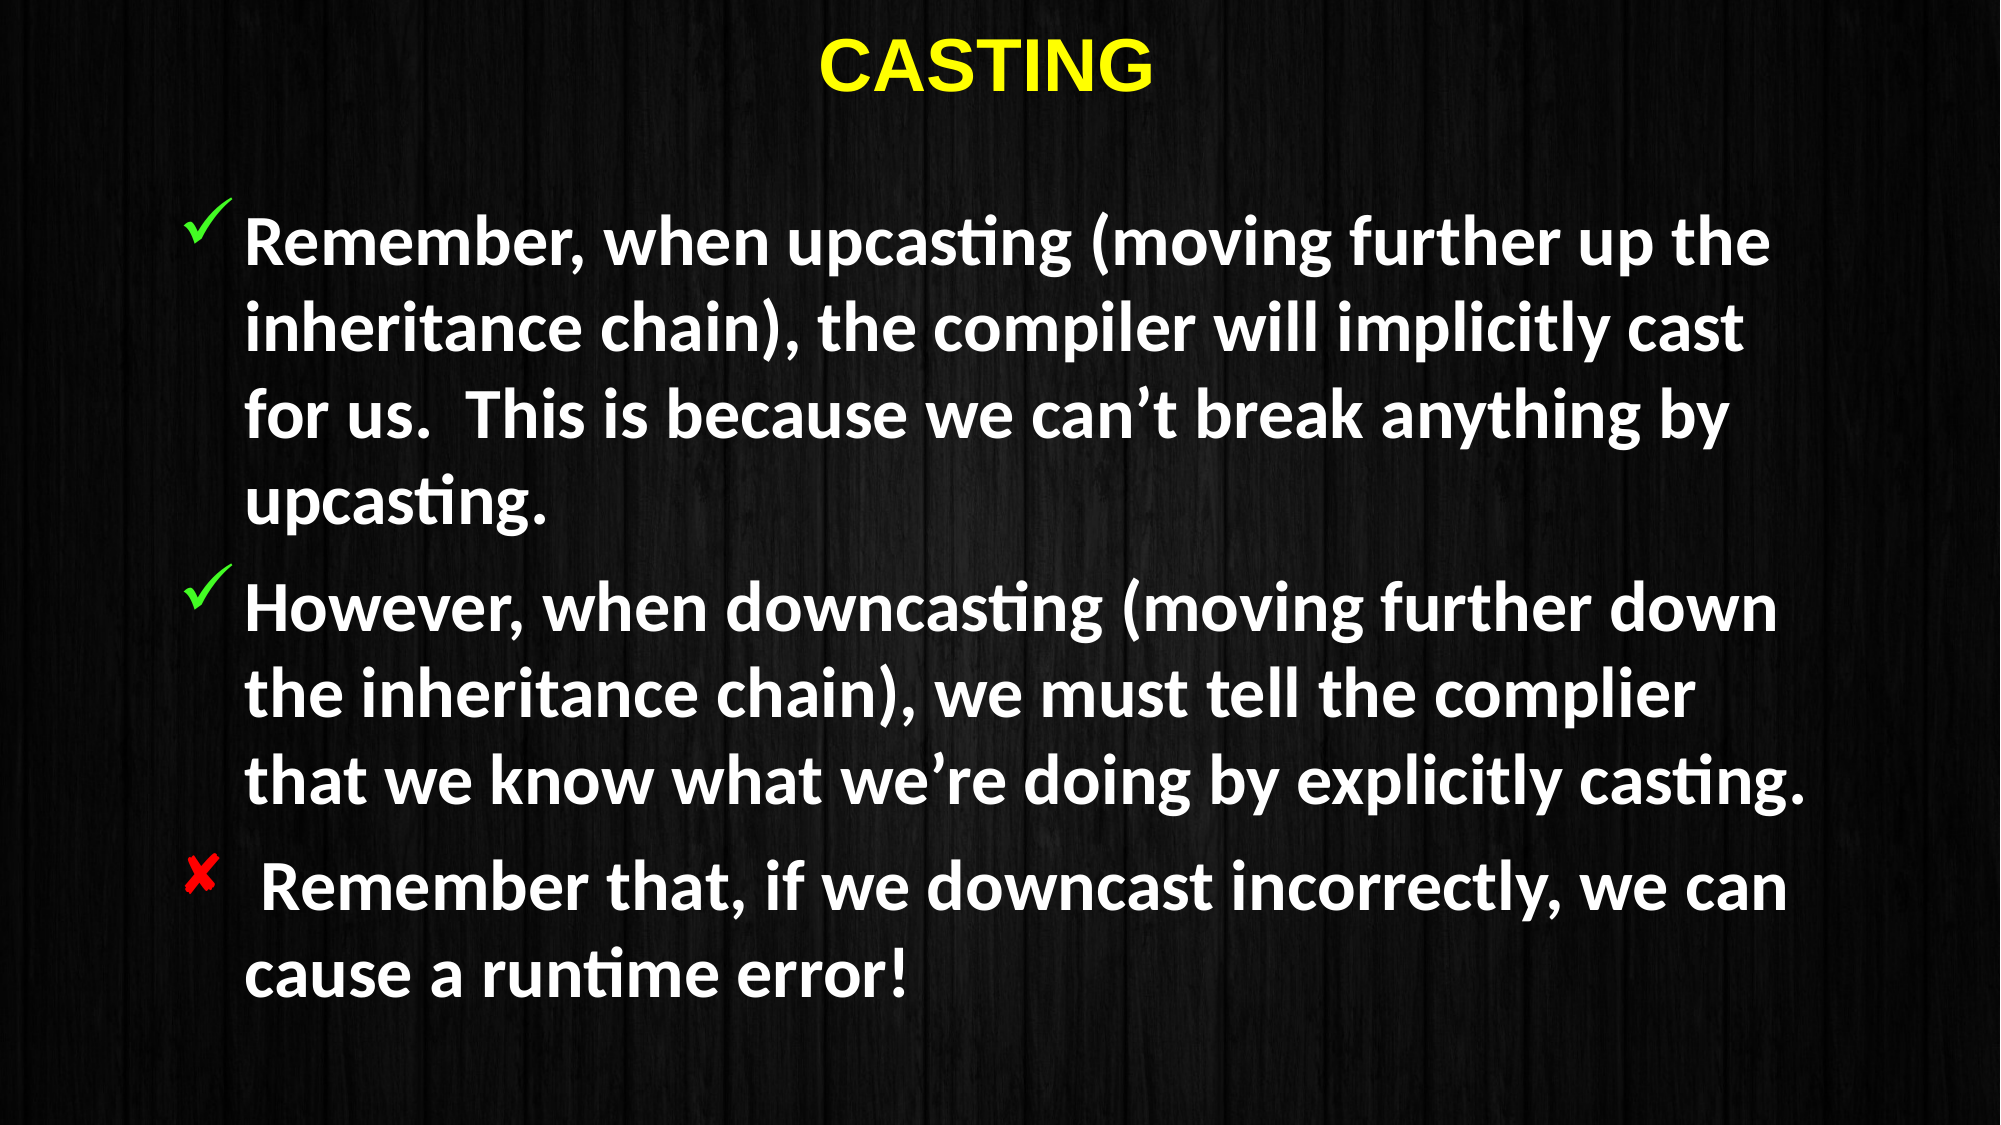

# Casting
Remember, when upcasting (moving further up the inheritance chain), the compiler will implicitly cast for us.  This is because we can’t break anything by upcasting.
However, when downcasting (moving further down the inheritance chain), we must tell the complier that we know what we’re doing by explicitly casting.
 Remember that, if we downcast incorrectly, we can cause a runtime error!